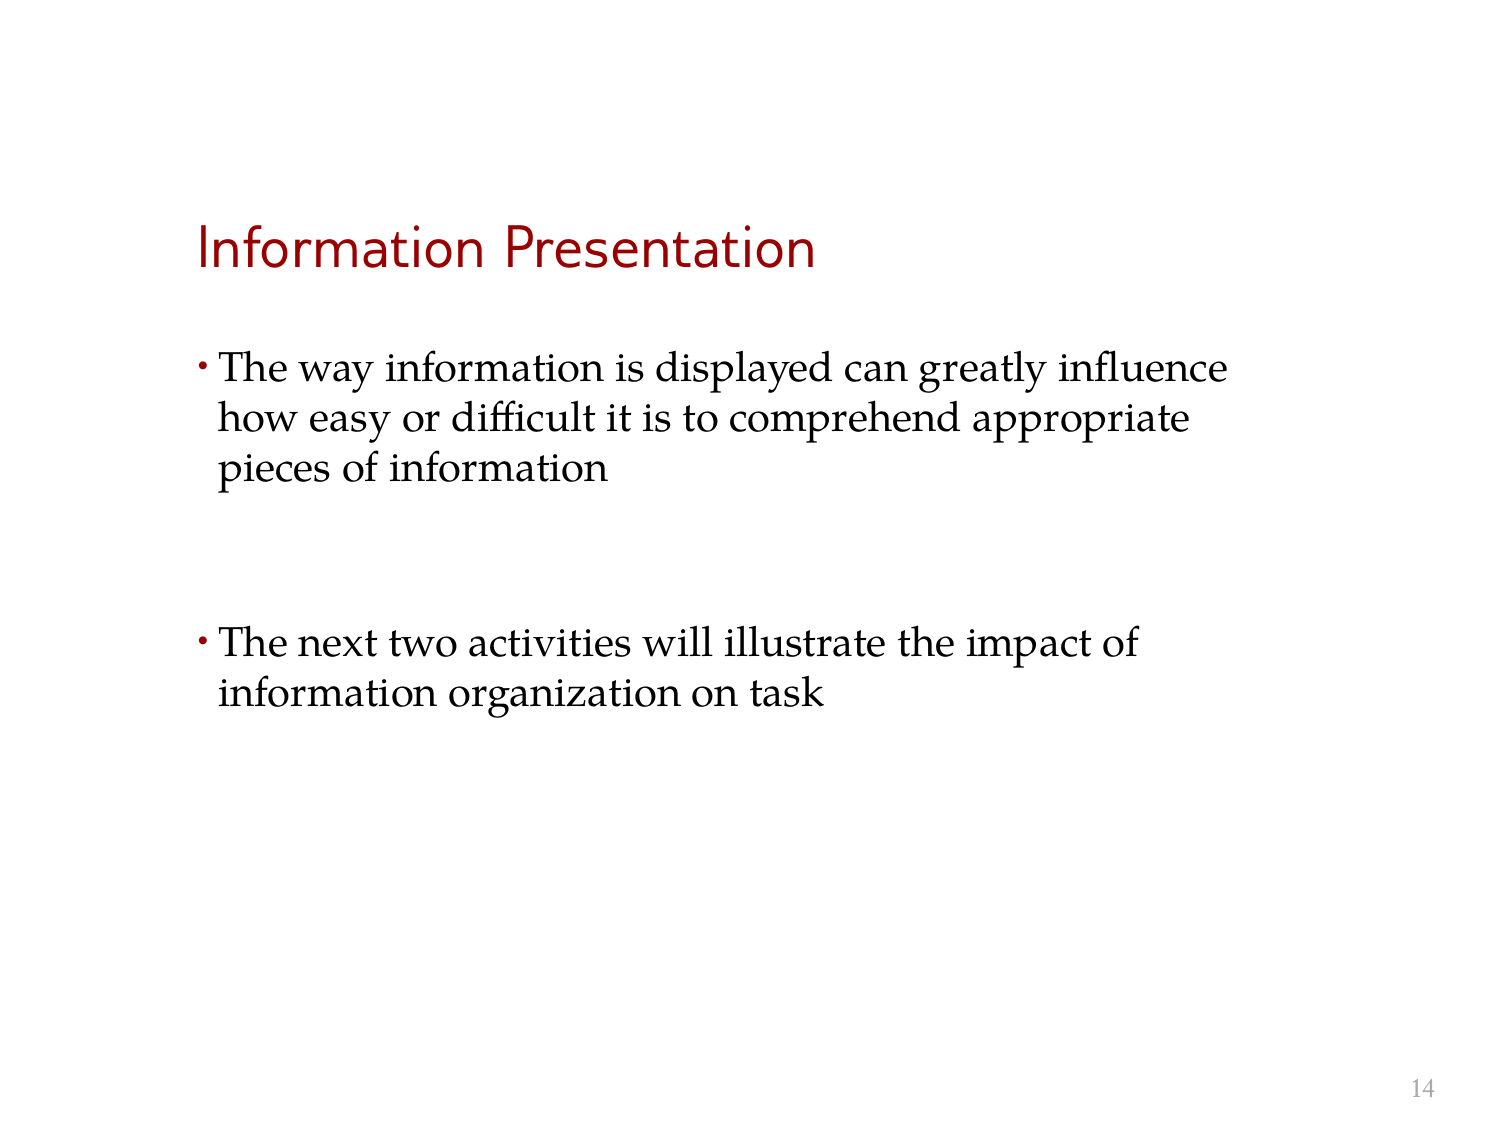

# Information Presentation
The way information is displayed can greatly influence how easy or difficult it is to comprehend appropriate pieces of information

The next two activities will illustrate the impact of information organization on task

14